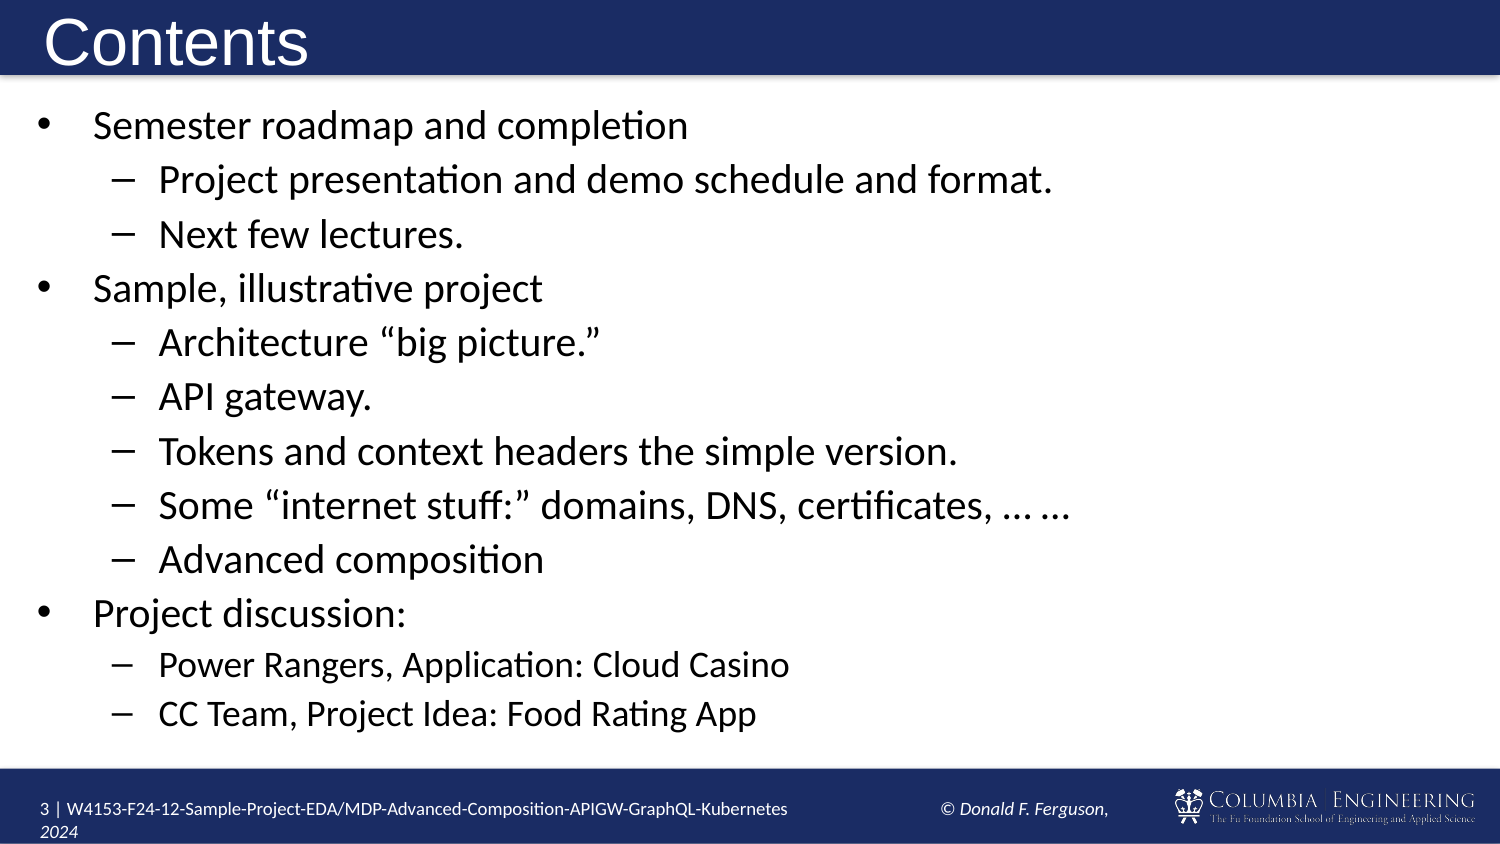

# Contents
Semester roadmap and completion
Project presentation and demo schedule and format.
Next few lectures.
Sample, illustrative project
Architecture “big picture.”
API gateway.
Tokens and context headers the simple version.
Some “internet stuff:” domains, DNS, certificates, … …
Advanced composition
Project discussion:
Power Rangers, Application: Cloud Casino
CC Team, Project Idea: Food Rating App